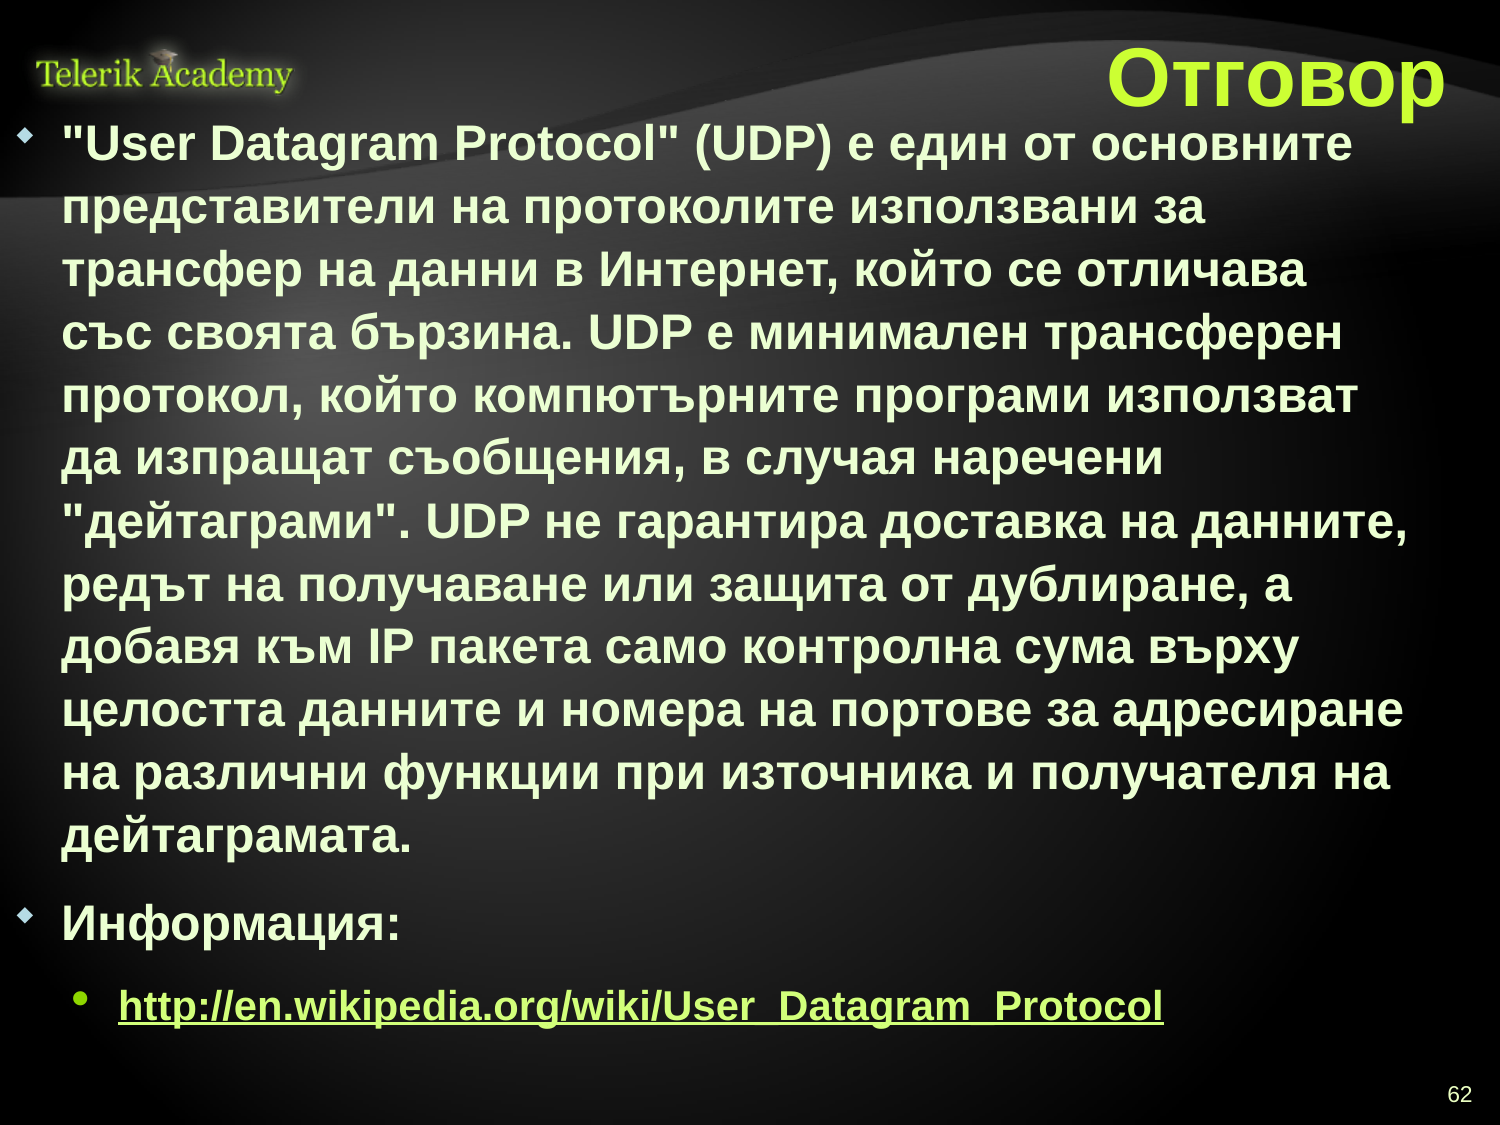

# Отговор
"User Datagram Protocol" (UDP) е един от основните представители на протоколите използвани за трансфер на данни в Интернет, който се отличава със своята бързина. UDP е минимален трансферен протокол, който компютърните програми използват да изпращат съобщения, в случая наречени "дейтаграми". UDP не гарантира доставка на данните, редът на получаване или защита от дублиране, а добавя към IP пакета само контролна сума върху целостта данните и номера на портове за адресиране на различни функции при източника и получателя на дейтаграмата.
Информация:
http://en.wikipedia.org/wiki/User_Datagram_Protocol
62